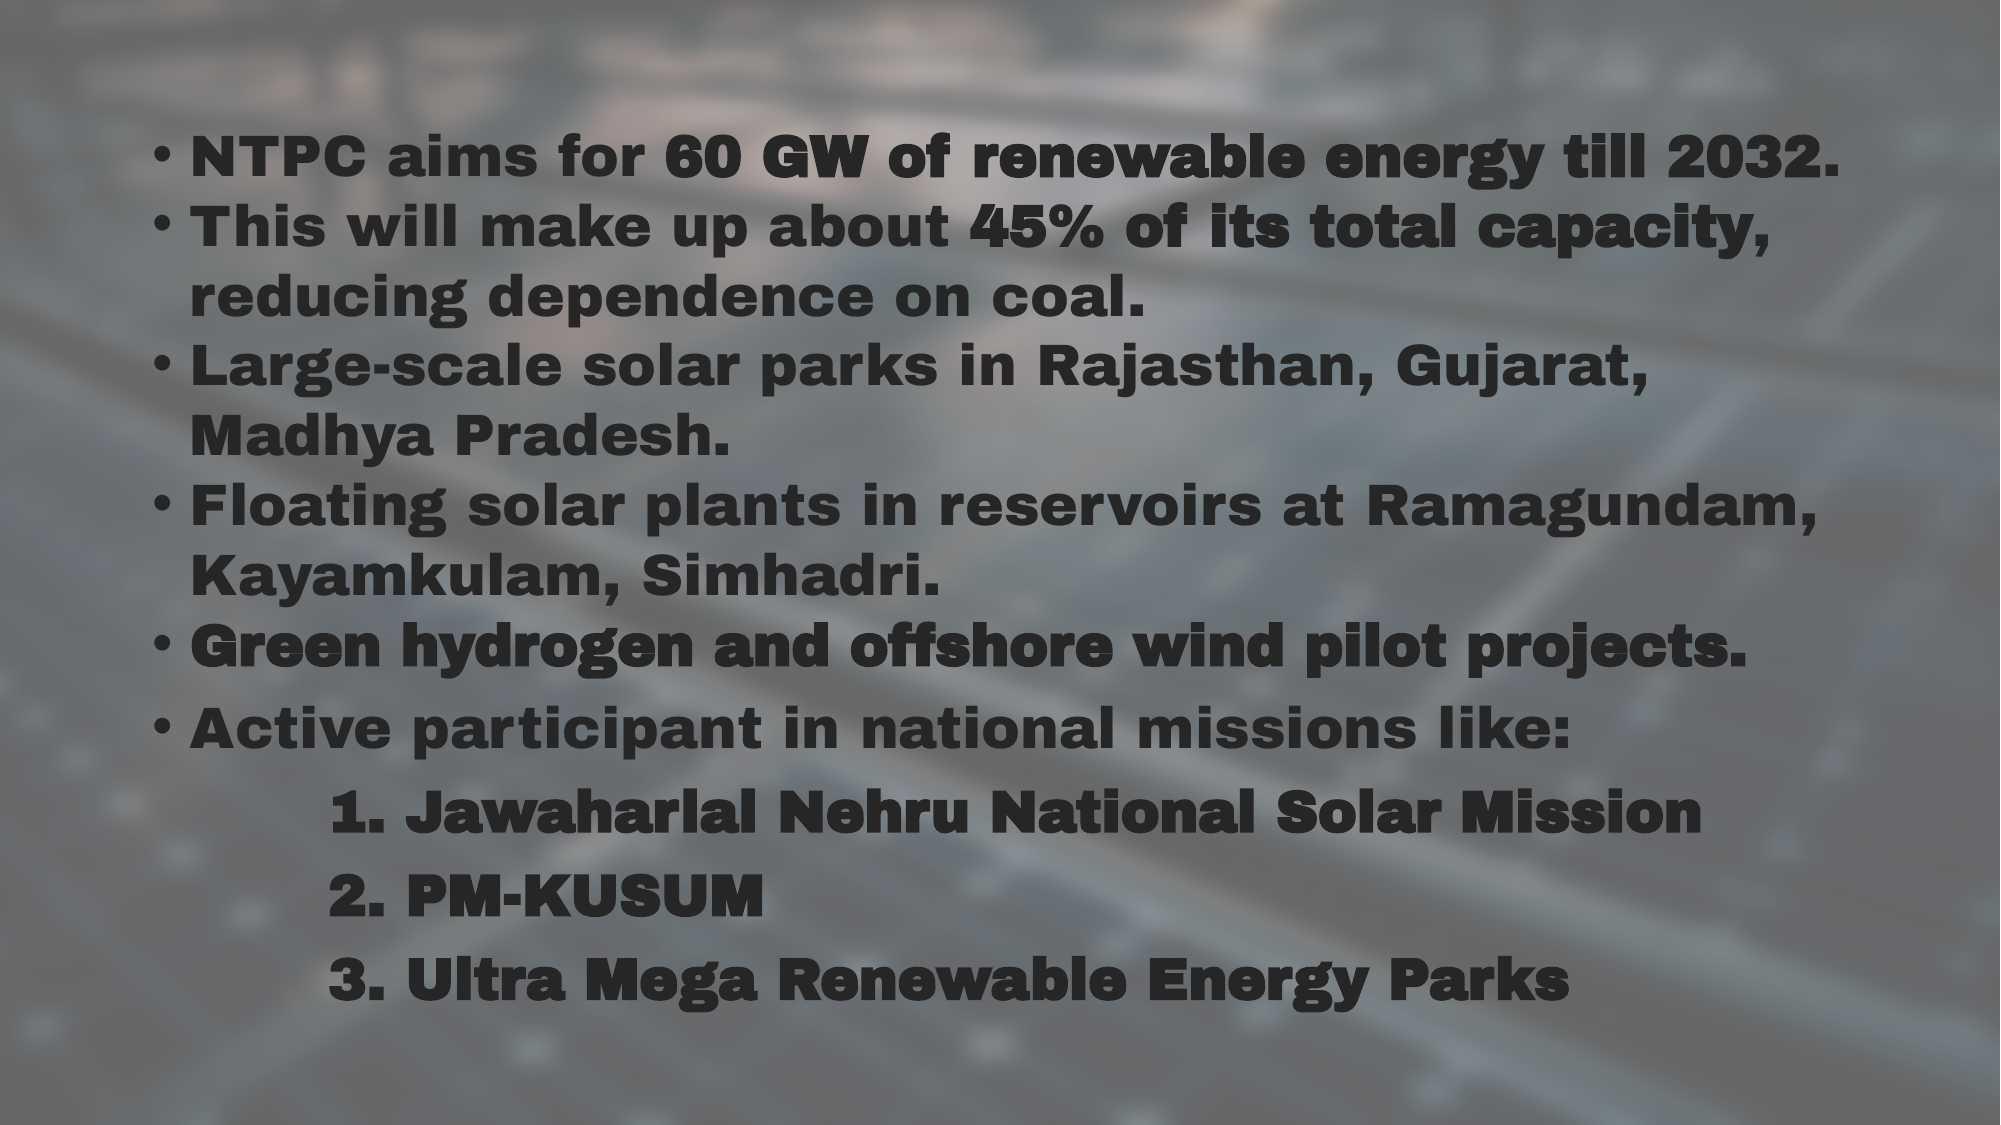

NTPC aims for 60 GW of renewable energy till 2032.
This will make up about 45% of its total capacity, reducing dependence on coal.
Large-scale solar parks in Rajasthan, Gujarat, Madhya Pradesh.
Floating solar plants in reservoirs at Ramagundam, Kayamkulam, Simhadri.
Green hydrogen and offshore wind pilot projects.
Active participant in national missions like:
         1. Jawaharlal Nehru National Solar Mission
         2. PM-KUSUM
         3. Ultra Mega Renewable Energy Parks